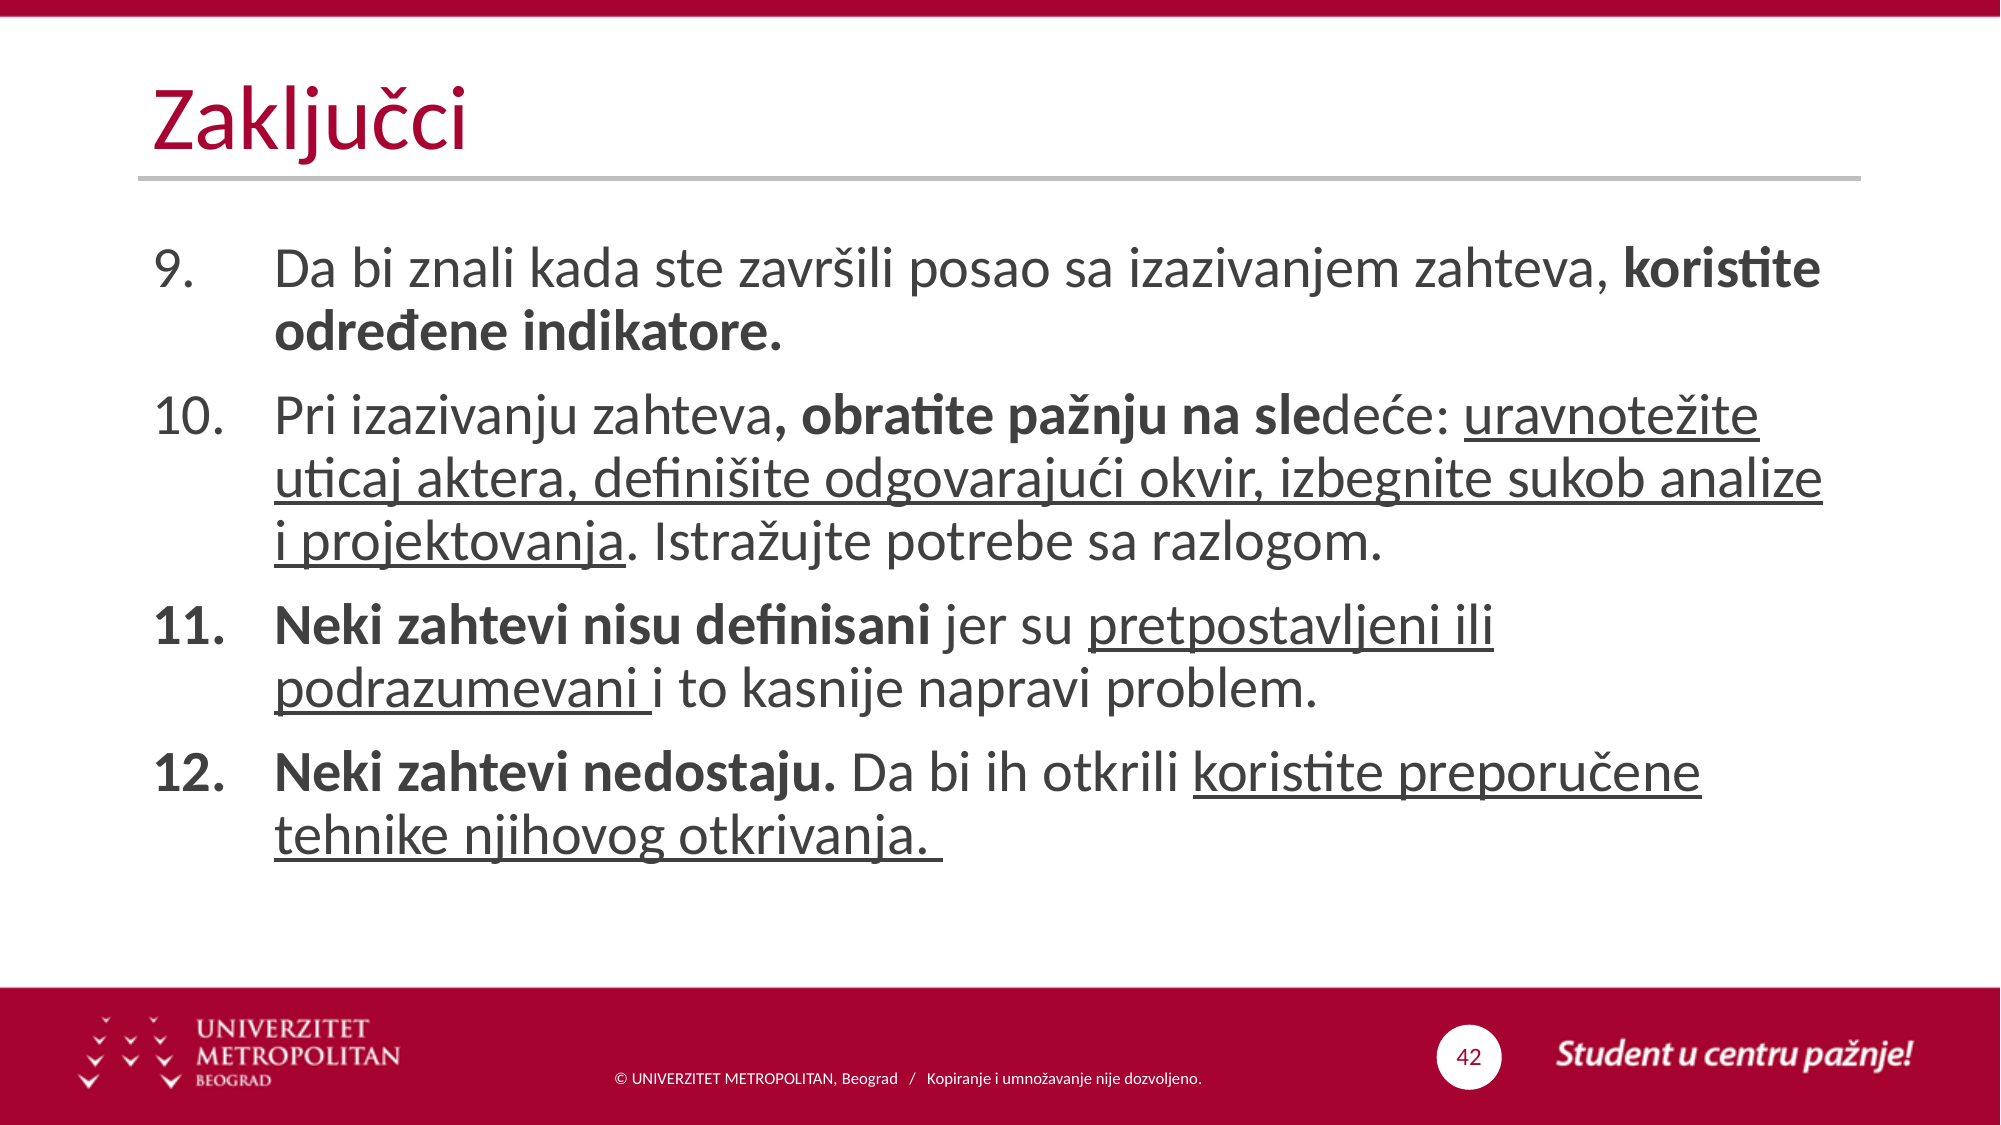

# Zaključci
Da bi znali kada ste završili posao sa izazivanjem zahteva, koristite određene indikatore.
Pri izazivanju zahteva, obratite pažnju na sledeće: uravnotežite uticaj aktera, definišite odgovarajući okvir, izbegnite sukob analize i projektovanja. Istražujte potrebe sa razlogom.
Neki zahtevi nisu definisani jer su pretpostavljeni ili podrazumevani i to kasnije napravi problem.
Neki zahtevi nedostaju. Da bi ih otkrili koristite preporučene tehnike njihovog otkrivanja.